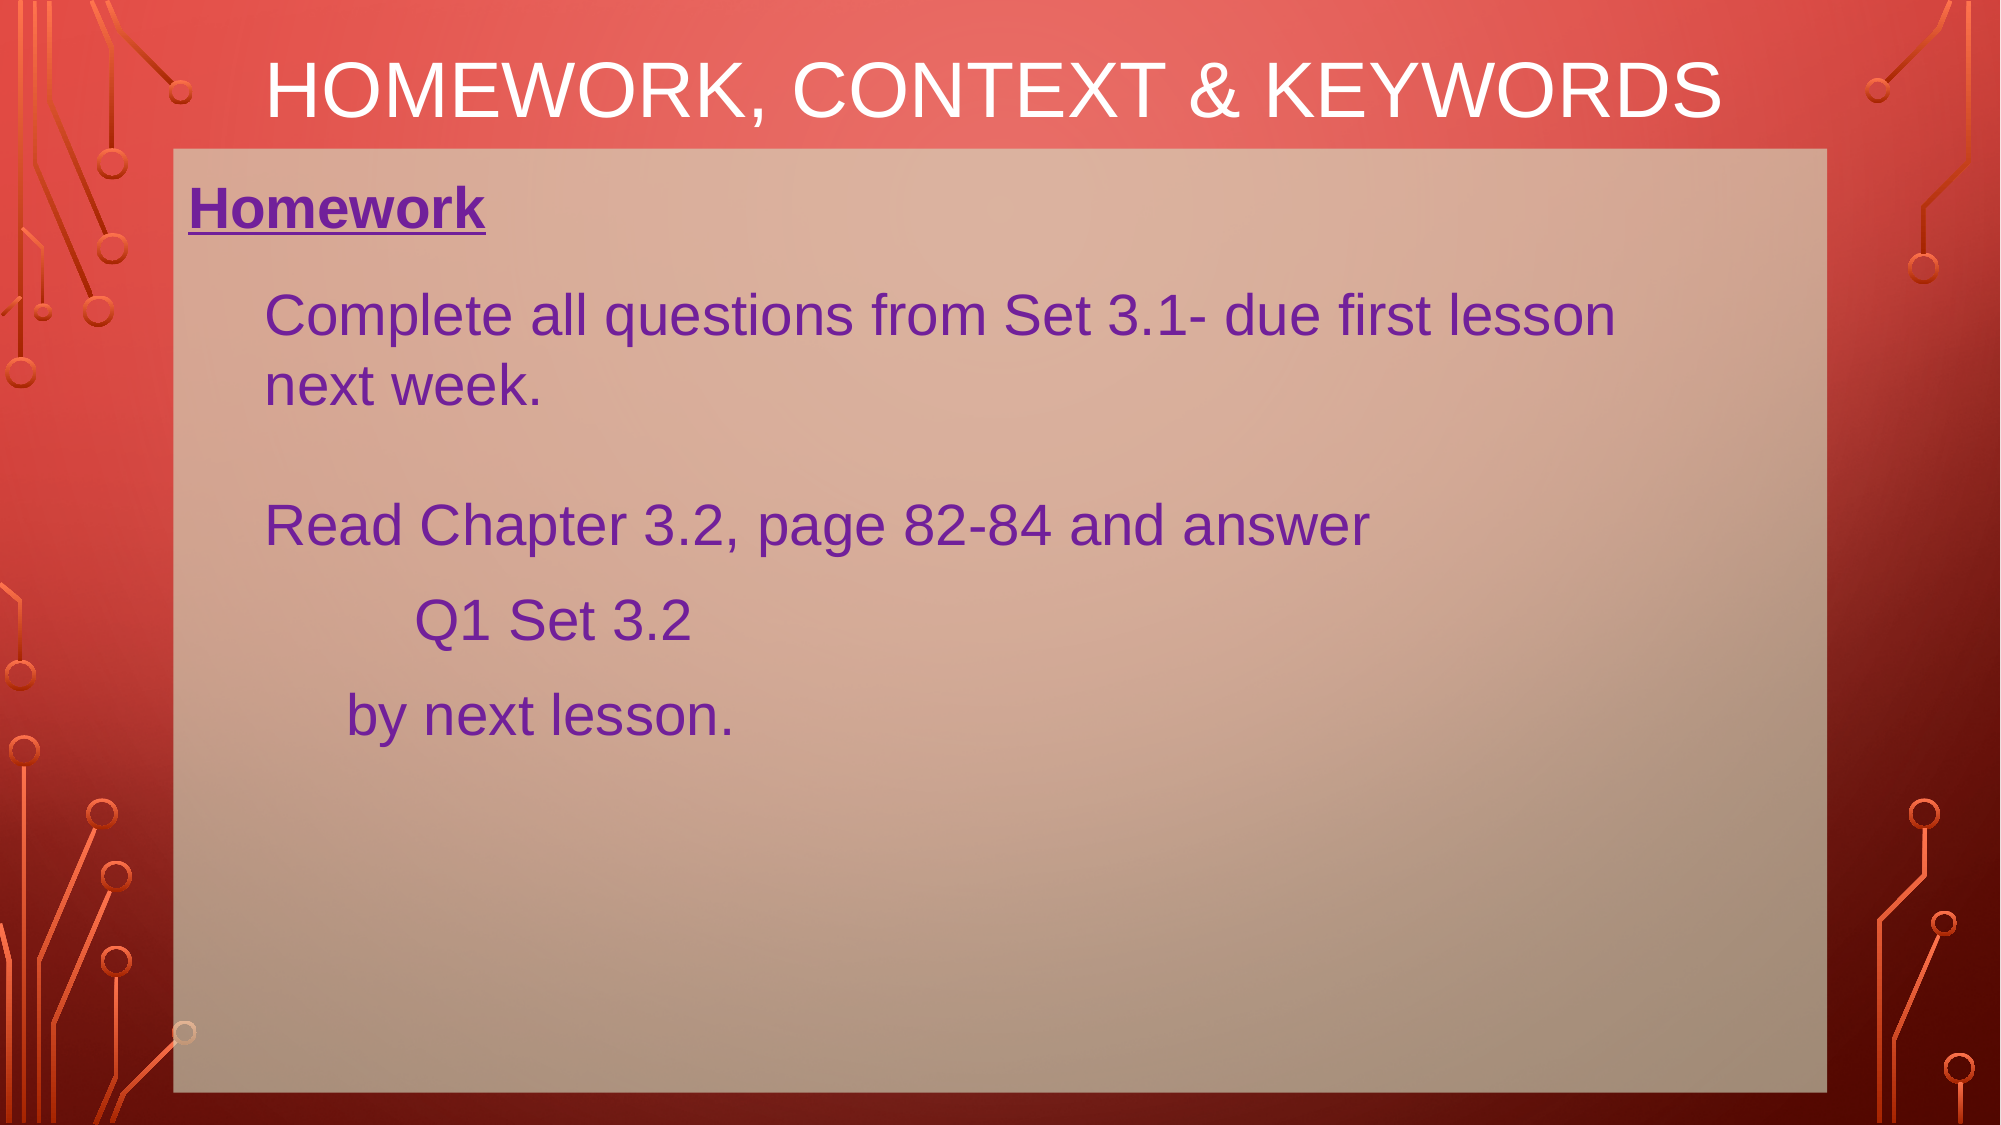

# Homework, Context & Keywords
Homework

Complete all questions from Set 3.1- due first lesson next week.

Read Chapter 3.2, page 82-84 and answer
	Q1 Set 3.2
     by next lesson.